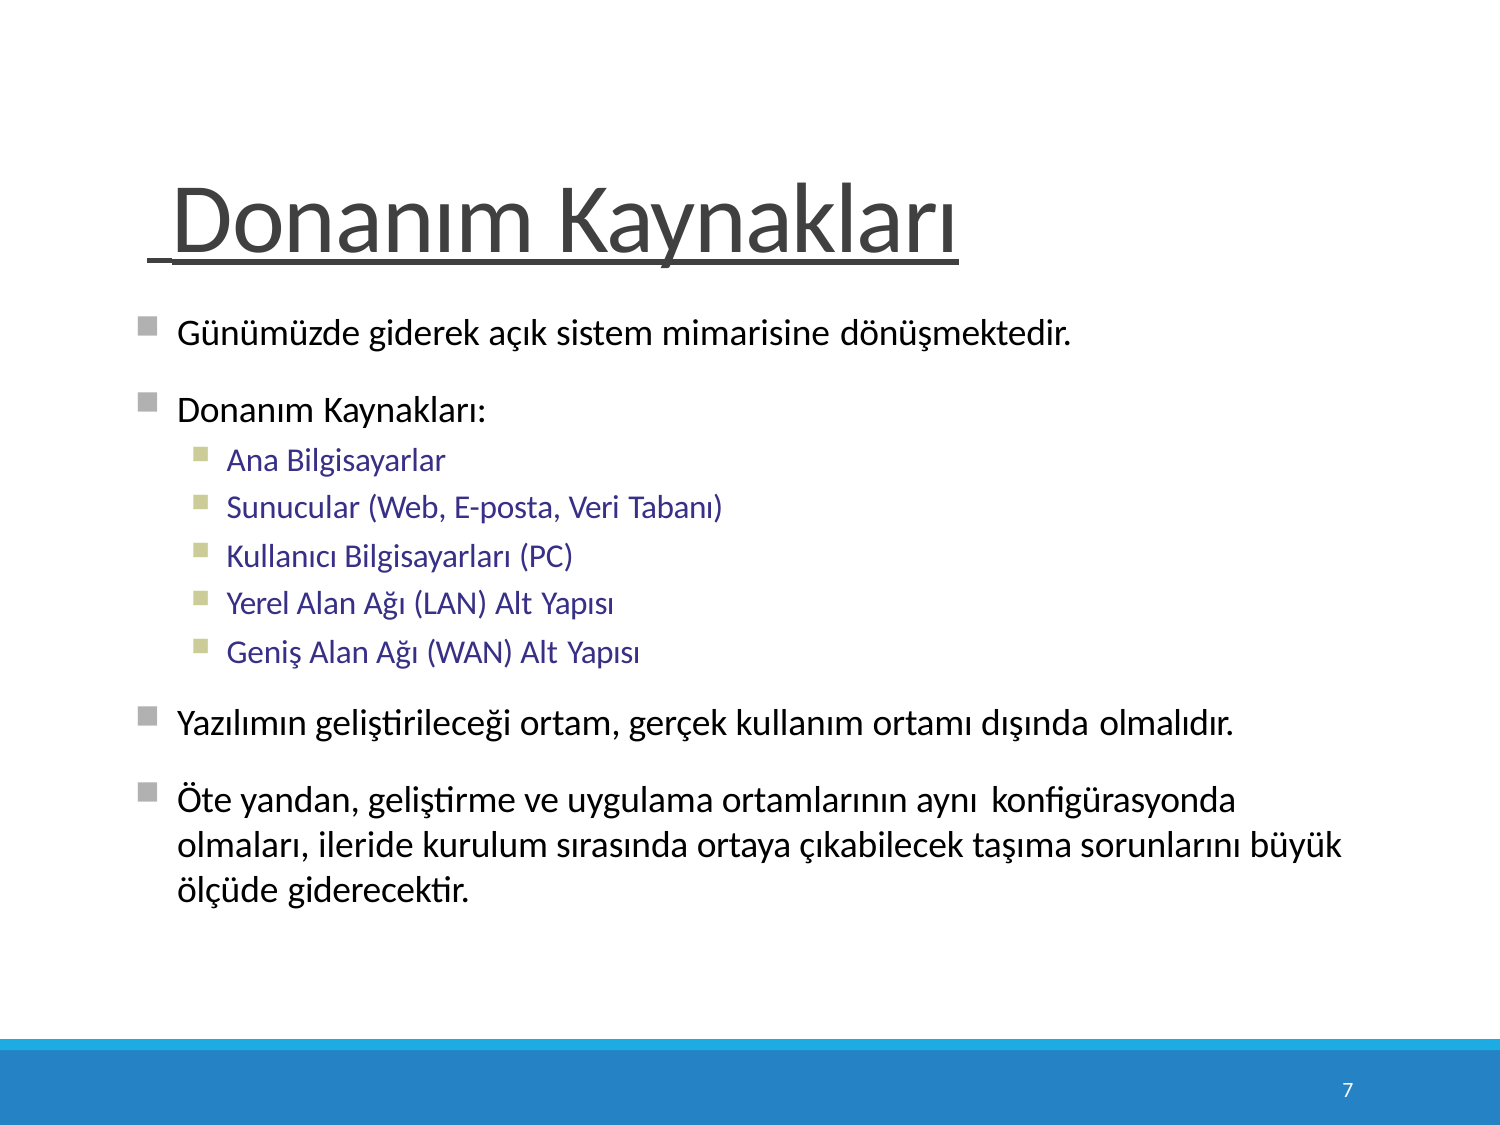

# Donanım Kaynakları
Günümüzde giderek açık sistem mimarisine dönüşmektedir.
Donanım Kaynakları:
Ana Bilgisayarlar
Sunucular (Web, E-posta, Veri Tabanı)
Kullanıcı Bilgisayarları (PC)
Yerel Alan Ağı (LAN) Alt Yapısı
Geniş Alan Ağı (WAN) Alt Yapısı
Yazılımın geliştirileceği ortam, gerçek kullanım ortamı dışında olmalıdır.
Öte yandan, geliştirme ve uygulama ortamlarının aynı konfigürasyonda
olmaları, ileride kurulum sırasında ortaya çıkabilecek taşıma sorunlarını büyük  ölçüde giderecektir.
7